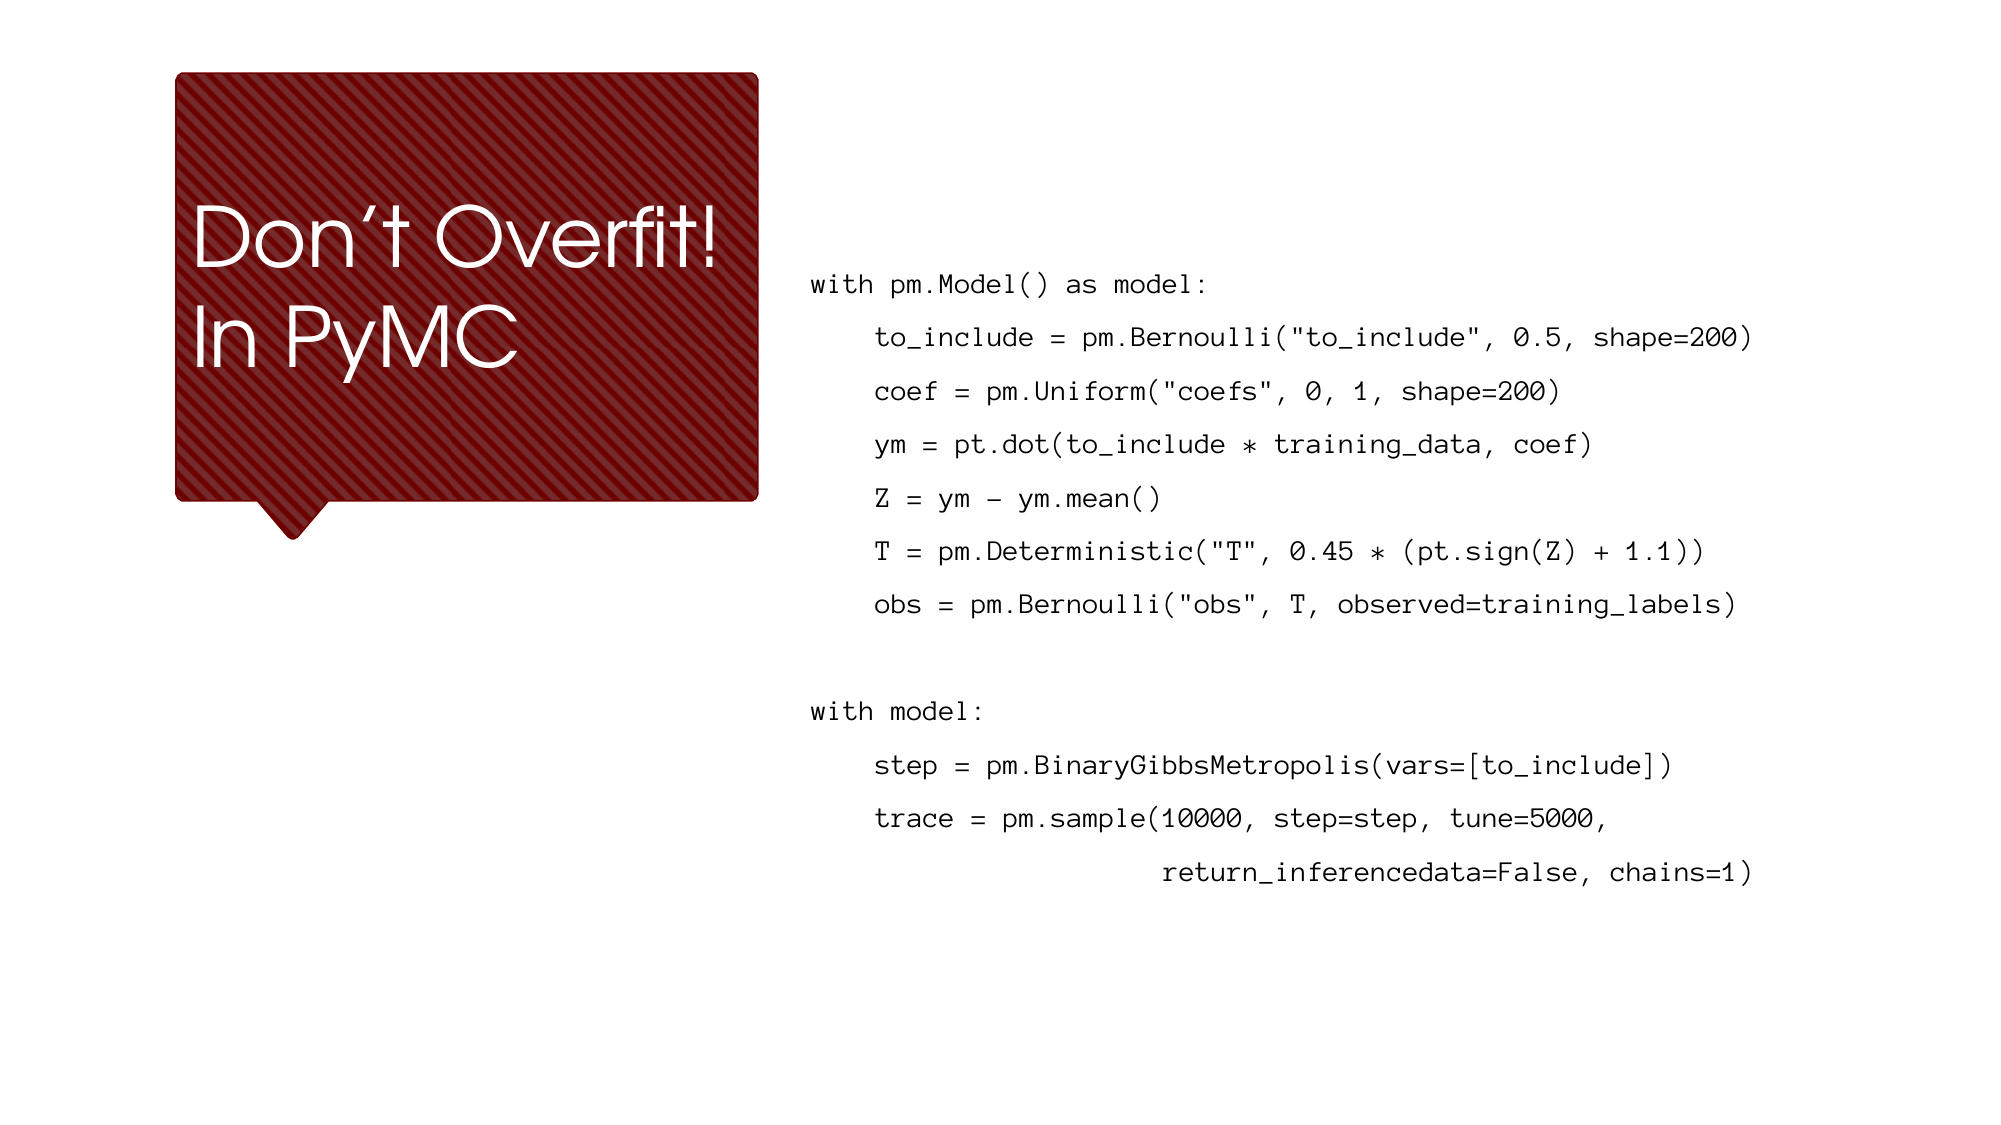

with pm.Model() as model:
    to_include = pm.Bernoulli("to_include", 0.5, shape=200)
    coef = pm.Uniform("coefs", 0, 1, shape=200)
    ym = pt.dot(to_include * training_data, coef)
    Z = ym - ym.mean()
    T = pm.Deterministic("T", 0.45 * (pt.sign(Z) + 1.1))
    obs = pm.Bernoulli("obs", T, observed=training_labels)

with model:
    step = pm.BinaryGibbsMetropolis(vars=[to_include])
    trace = pm.sample(10000, step=step, tune=5000,
                      return_inferencedata=False, chains=1)
# Don’t Overfit! In PyMC